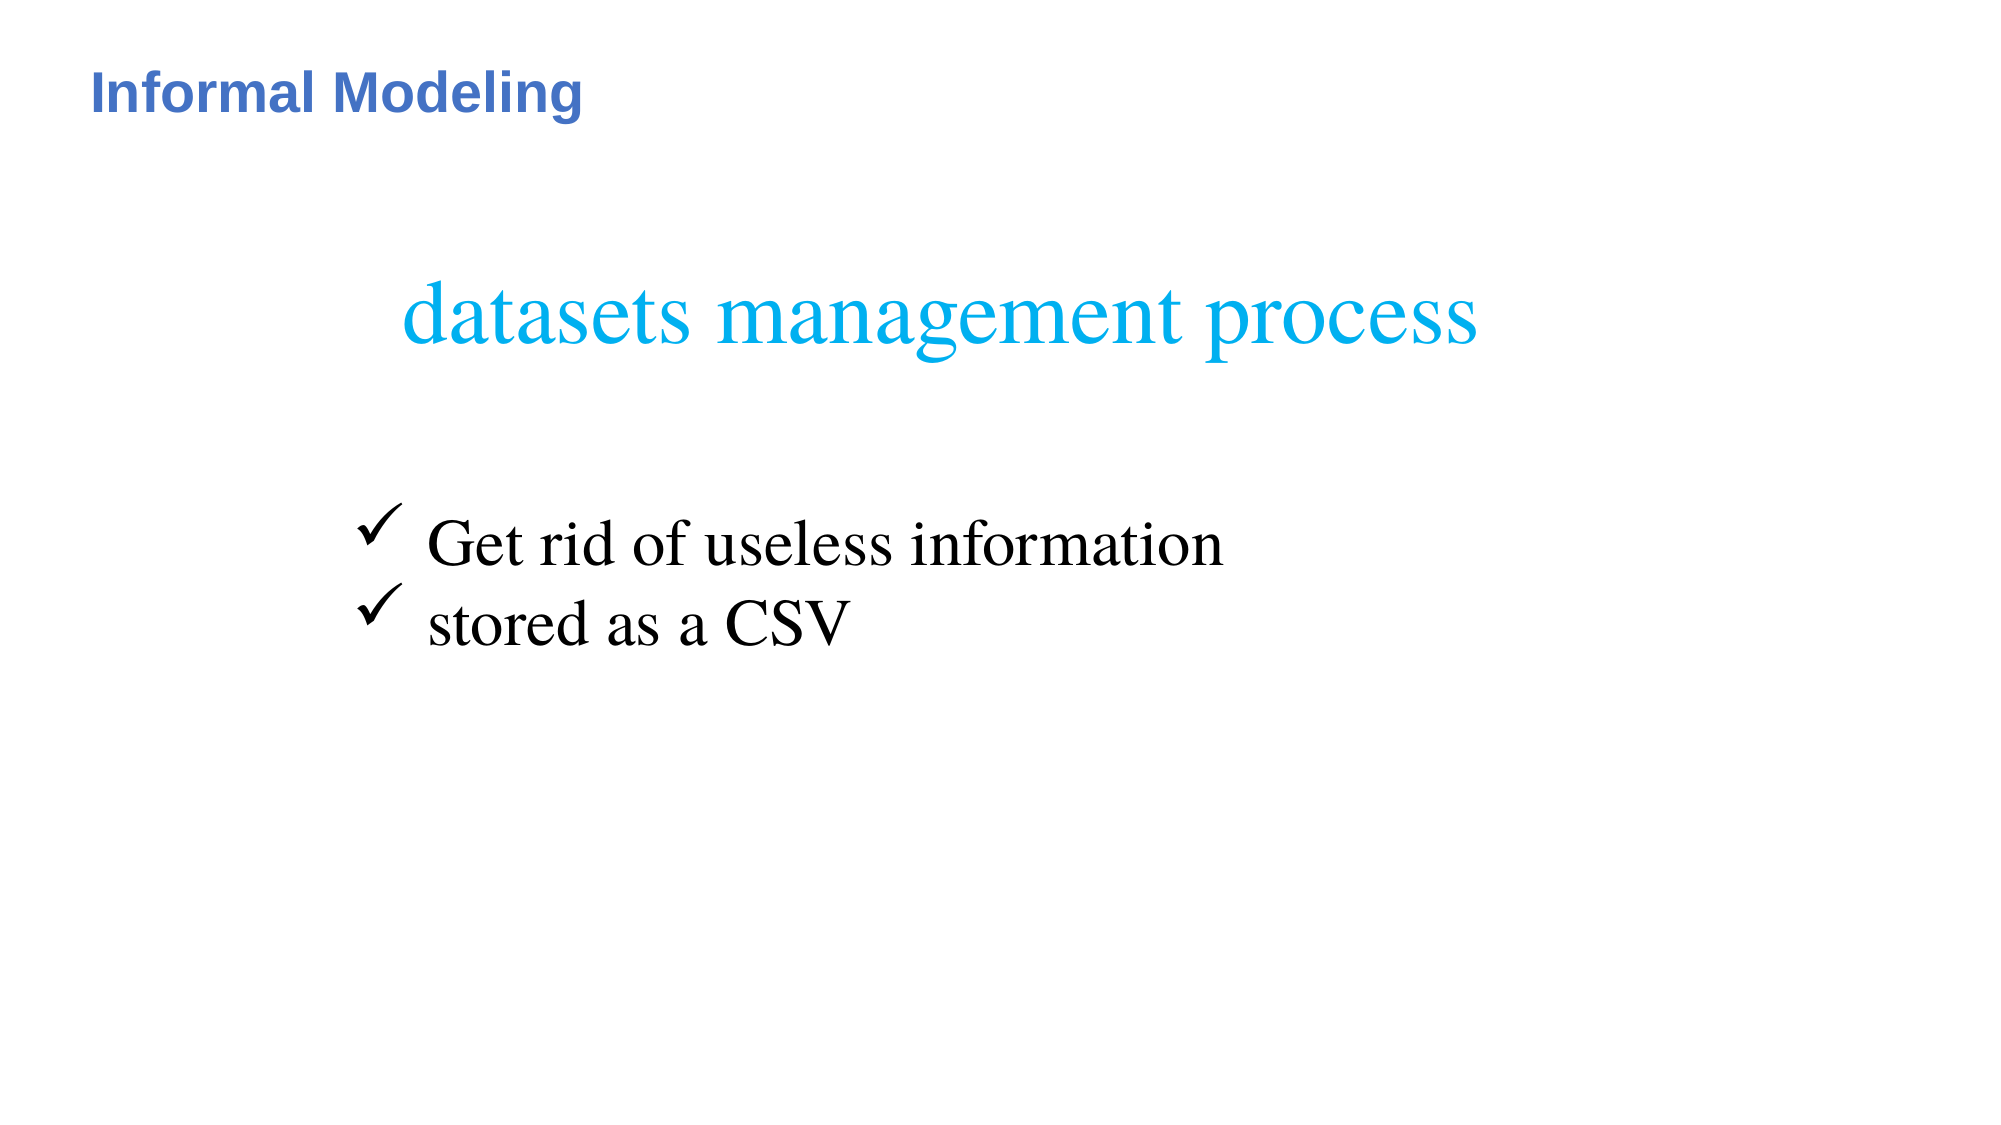

Informal Modeling
datasets management process
Get rid of useless information
stored as a CSV